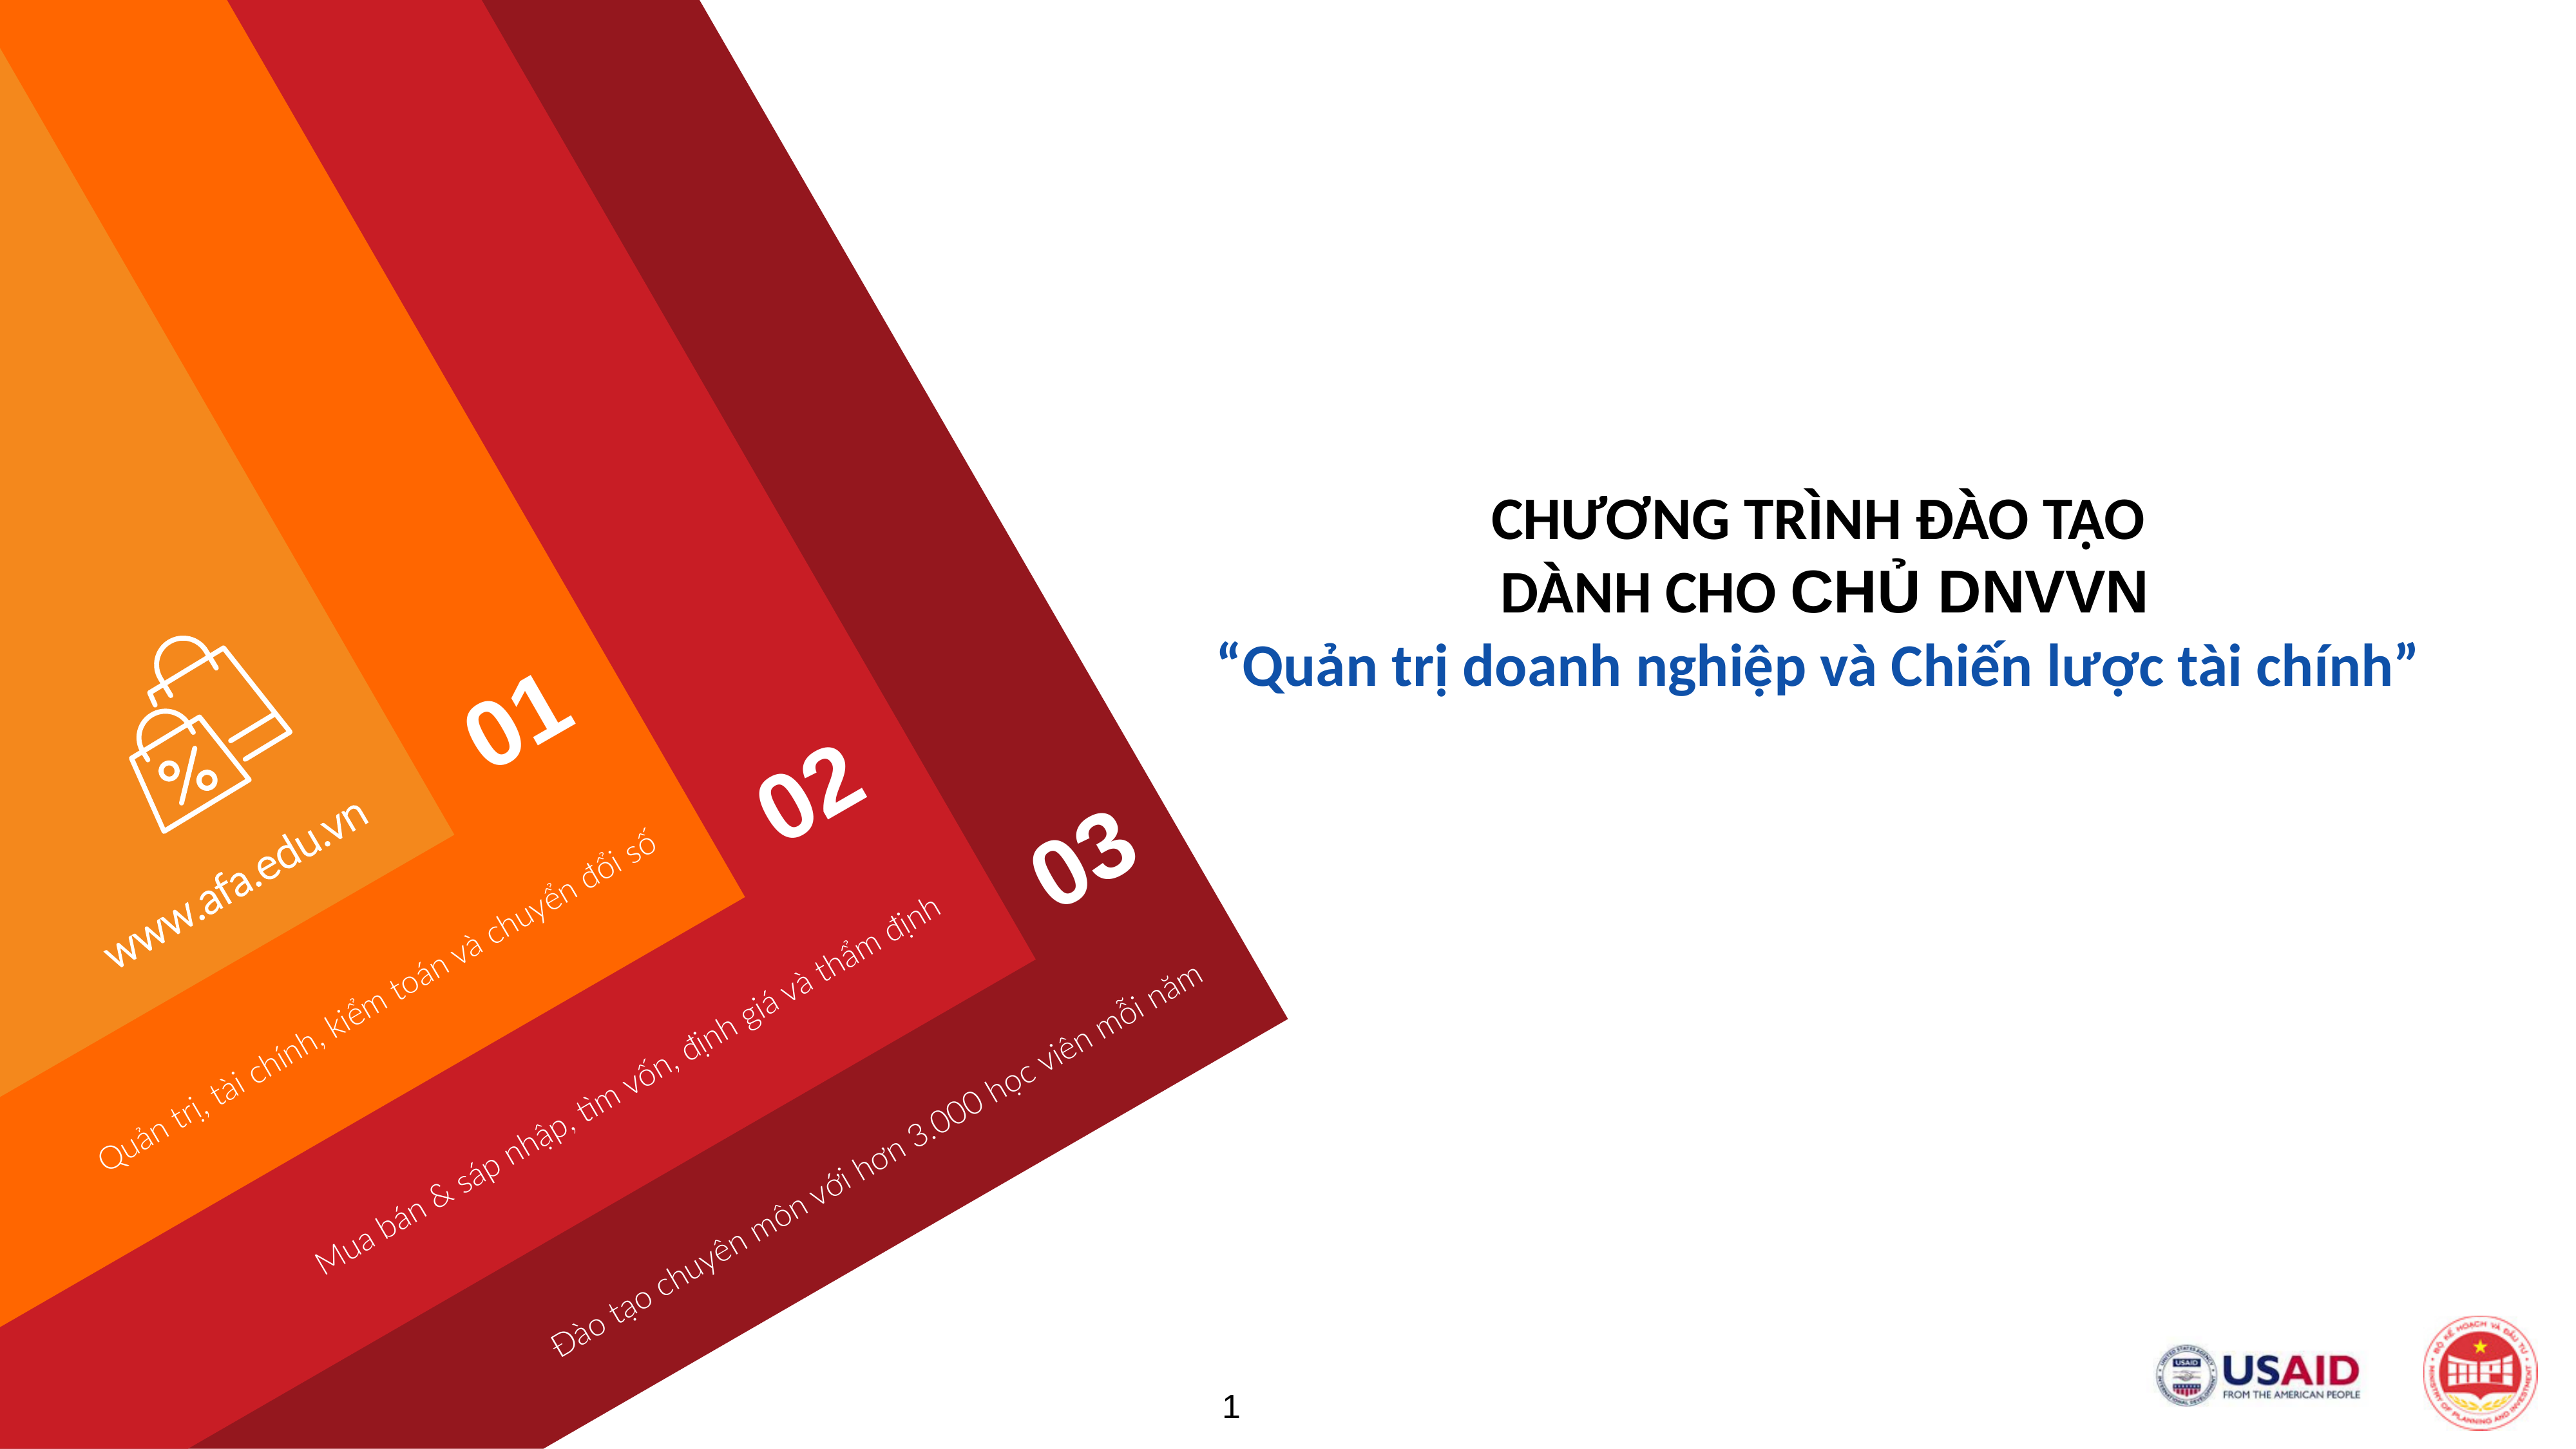

CHƯƠNG TRÌNH ĐÀO TẠO
DÀNH CHO CHỦ DNVVN
“Quản trị doanh nghiệp và Chiến lược tài chính”

01
02
03
www.afa.edu.vn
Quản trị, tài chính, kiểm toán và chuyển đổi số
Mua bán & sáp nhập, tìm vốn, định giá và thẩm định
Đào tạo chuyên môn với hơn 3.000 học viên mỗi năm